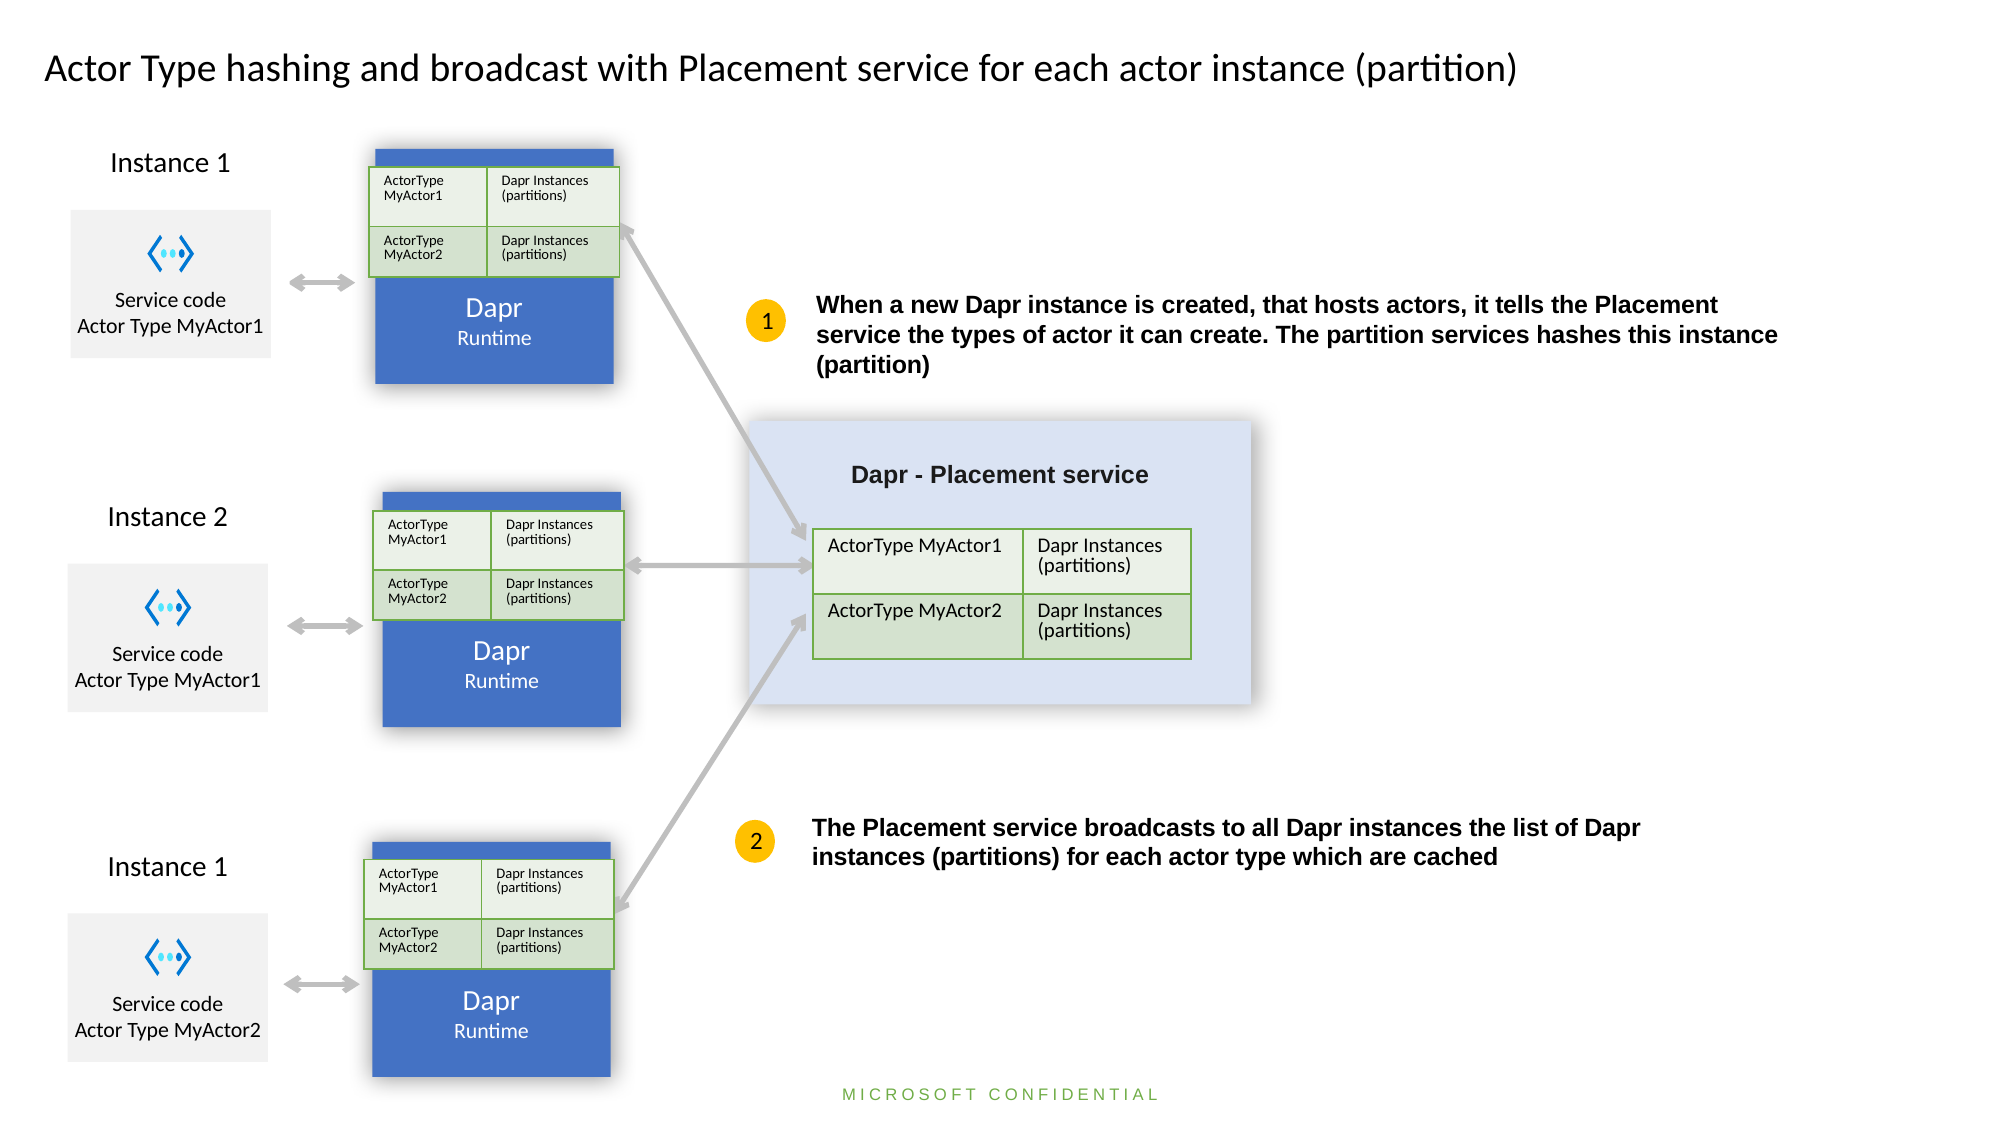

# Actor Type hashing and broadcast with Placement service for each actor instance (partition)

Instance 1

Service code
Actor Type MyActor1

Dapr
Runtime
| ActorType MyActor1 | Dapr Instances (partitions) |
| --- | --- |
| ActorType MyActor2 | Dapr Instances (partitions) |

When a new Dapr instance is created, that hosts actors, it tells the Placement service the types of actor it can create. The partition services hashes this instance (partition)

1

Dapr - Placement service

Dapr
Runtime
Instance 2

Service code
Actor Type MyActor1

| ActorType MyActor1 | Dapr Instances (partitions) |
| --- | --- |
| ActorType MyActor2 | Dapr Instances (partitions) |
| ActorType MyActor1 | Dapr Instances (partitions) |
| --- | --- |
| ActorType MyActor2 | Dapr Instances (partitions) |

The Placement service broadcasts to all Dapr instances the list of Dapr instances (partitions) for each actor type which are cached

2

Dapr
Runtime
Instance 1

Service code
Actor Type MyActor2

| ActorType MyActor1 | Dapr Instances (partitions) |
| --- | --- |
| ActorType MyActor2 | Dapr Instances (partitions) |